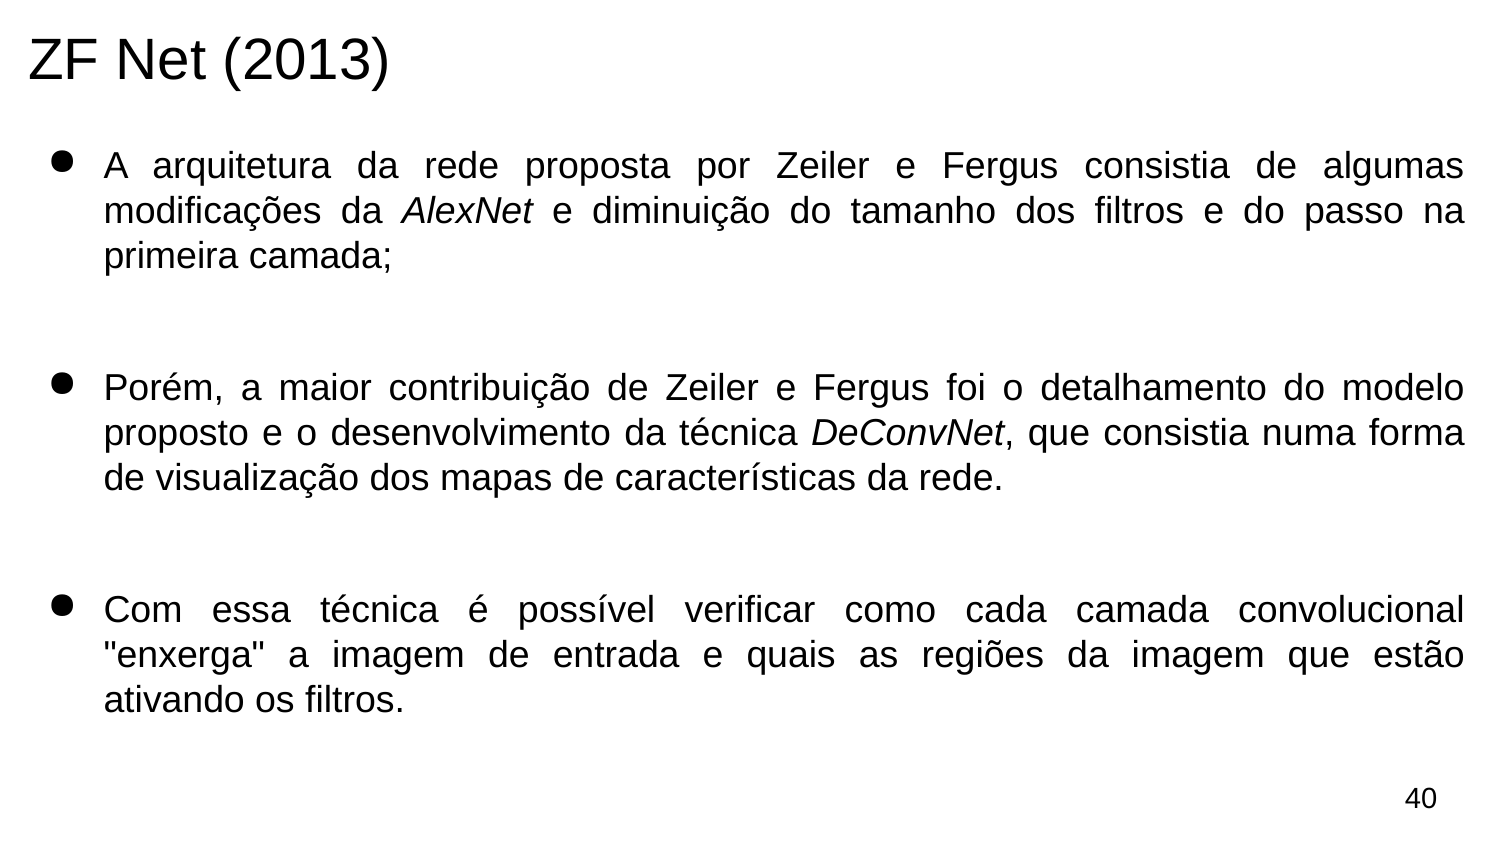

# ZF Net (2013)

A arquitetura da rede proposta por Zeiler e Fergus consistia de algumas modificações da AlexNet e diminuição do tamanho dos filtros e do passo na primeira camada;

Porém, a maior contribuição de Zeiler e Fergus foi o detalhamento do modelo proposto e o desenvolvimento da técnica DeConvNet, que consistia numa forma de visualização dos mapas de características da rede.

Com essa técnica é possível verificar como cada camada convolucional "enxerga" a imagem de entrada e quais as regiões da imagem que estão ativando os filtros.

40